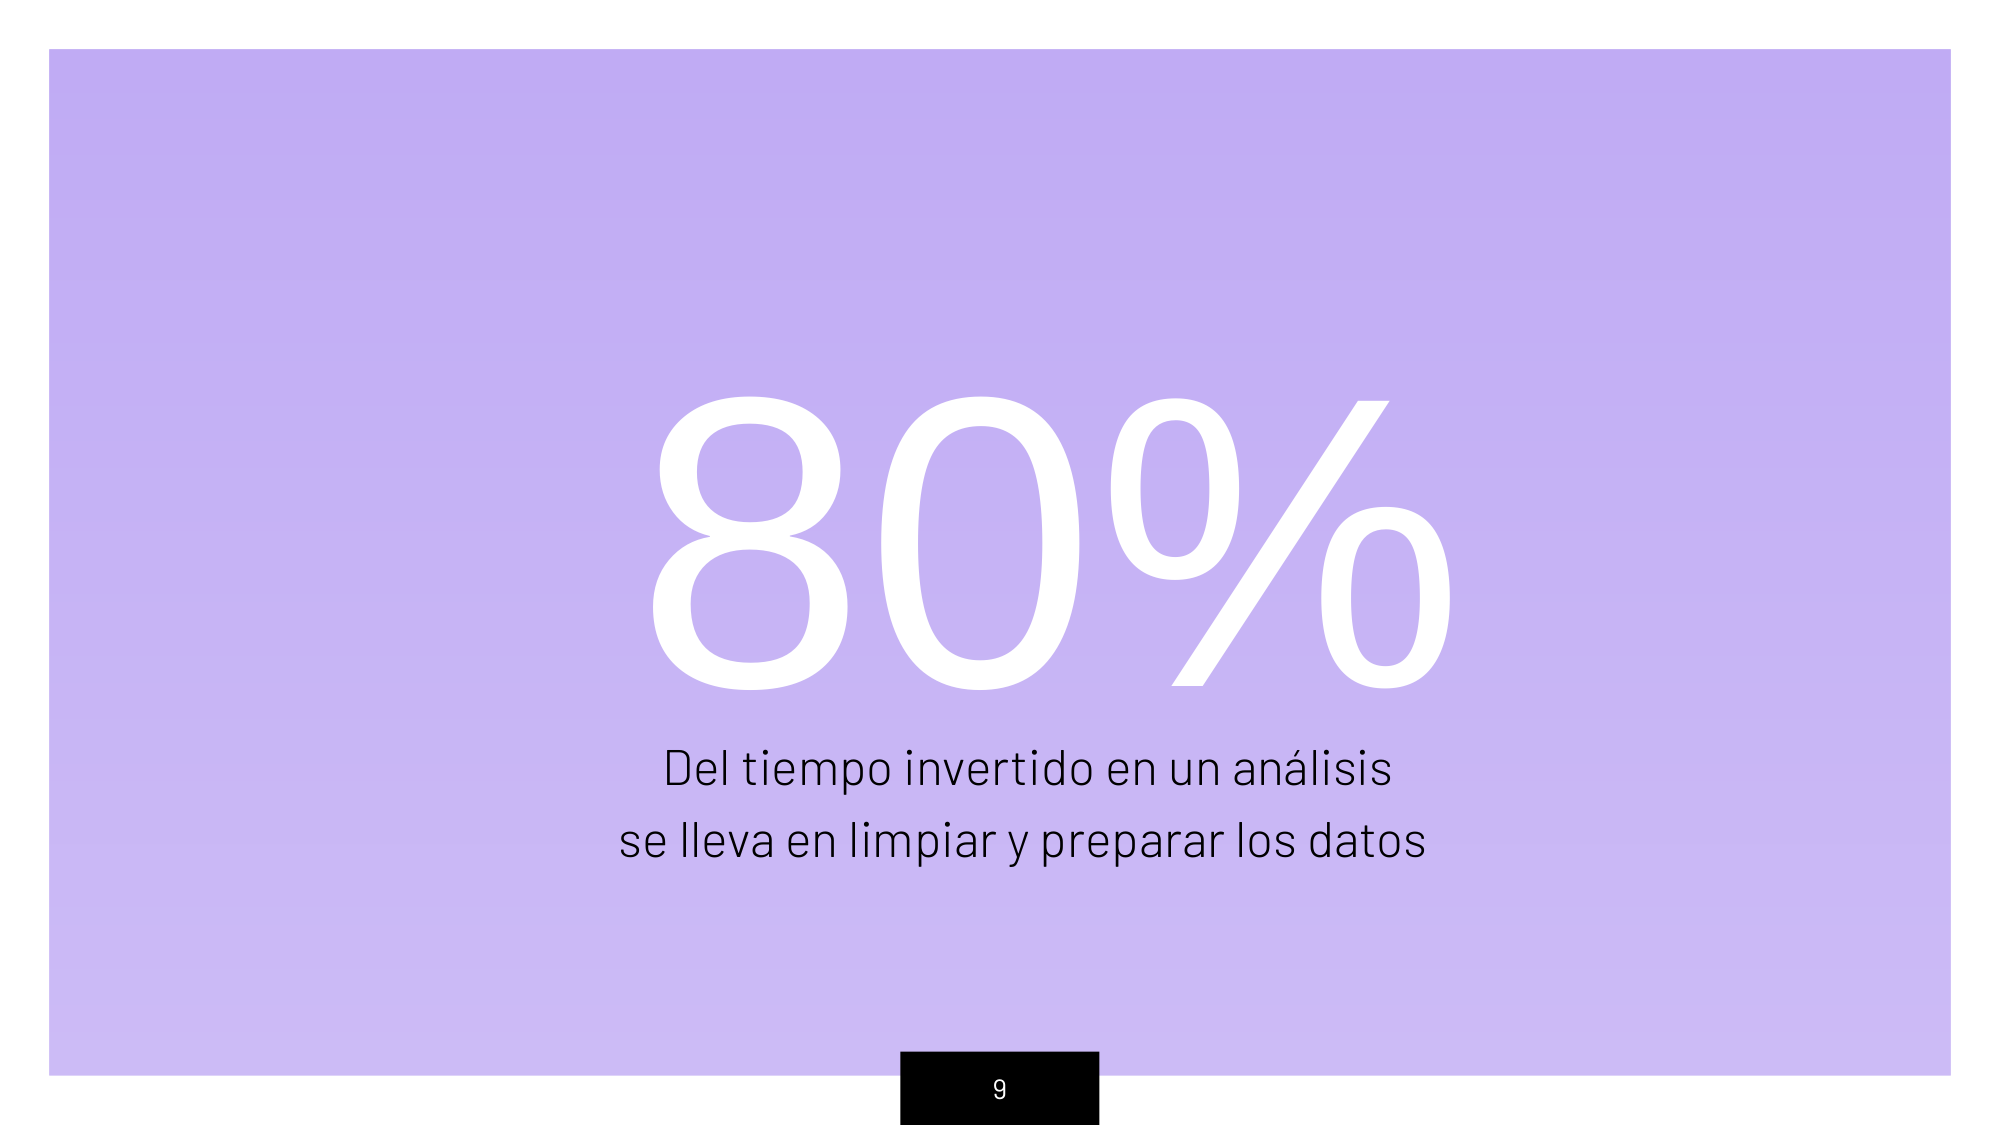

80%
Del tiempo invertido en un análisis
se lleva en limpiar y preparar los datos
9